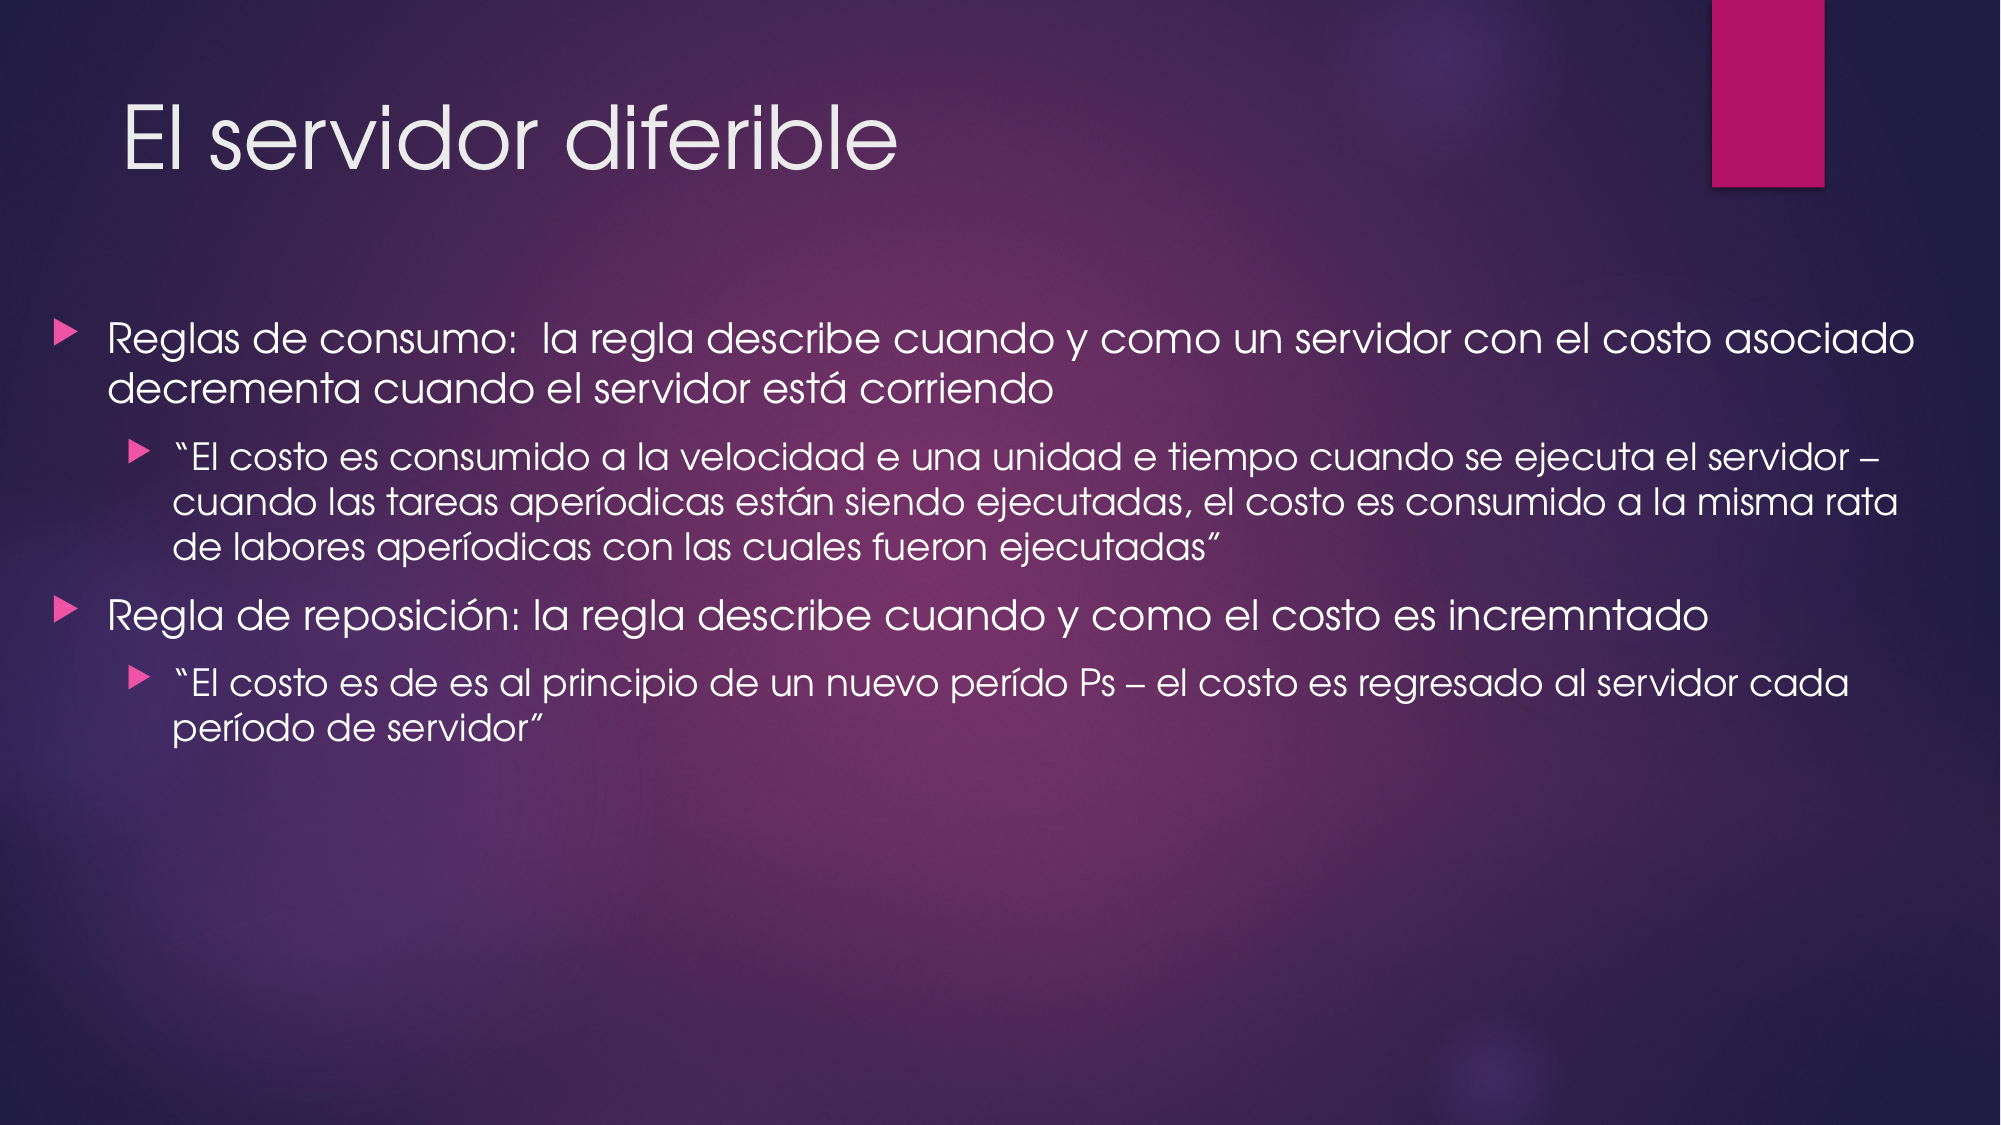

# El servidor diferible
Reglas de consumo:  la regla describe cuando y como un servidor con el costo asociado decrementa cuando el servidor está corriendo
“El costo es consumido a la velocidad e una unidad e tiempo cuando se ejecuta el servidor – cuando las tareas aperíodicas están siendo ejecutadas, el costo es consumido a la misma rata de labores aperíodicas con las cuales fueron ejecutadas”
Regla de reposición: la regla describe cuando y como el costo es incremntado
“El costo es de es al principio de un nuevo perído Ps – el costo es regresado al servidor cada período de servidor”